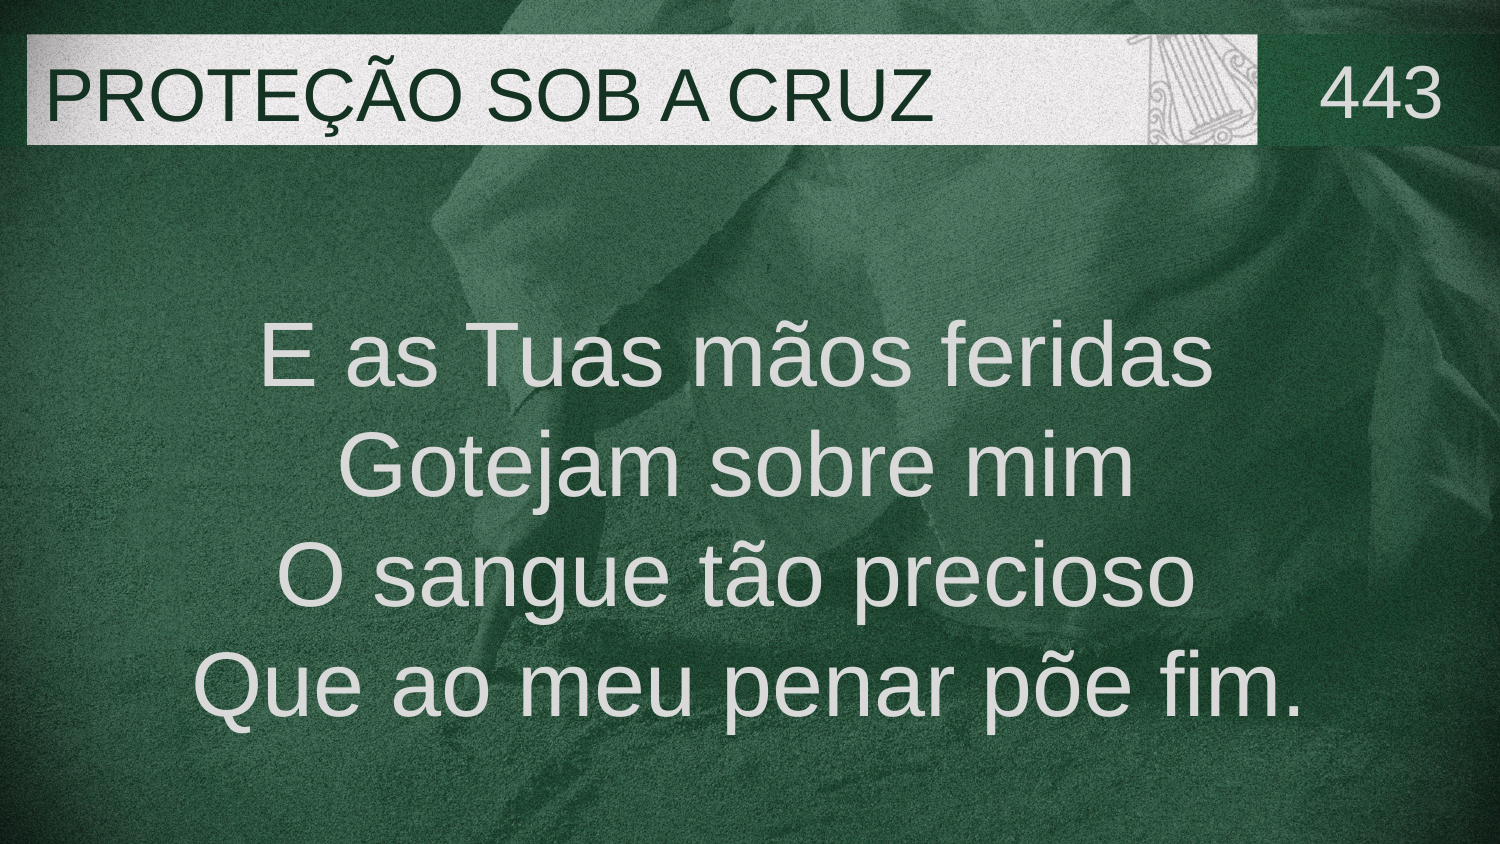

# PROTEÇÃO SOB A CRUZ
443
E as Tuas mãos feridas
Gotejam sobre mim
O sangue tão precioso
Que ao meu penar põe fim.